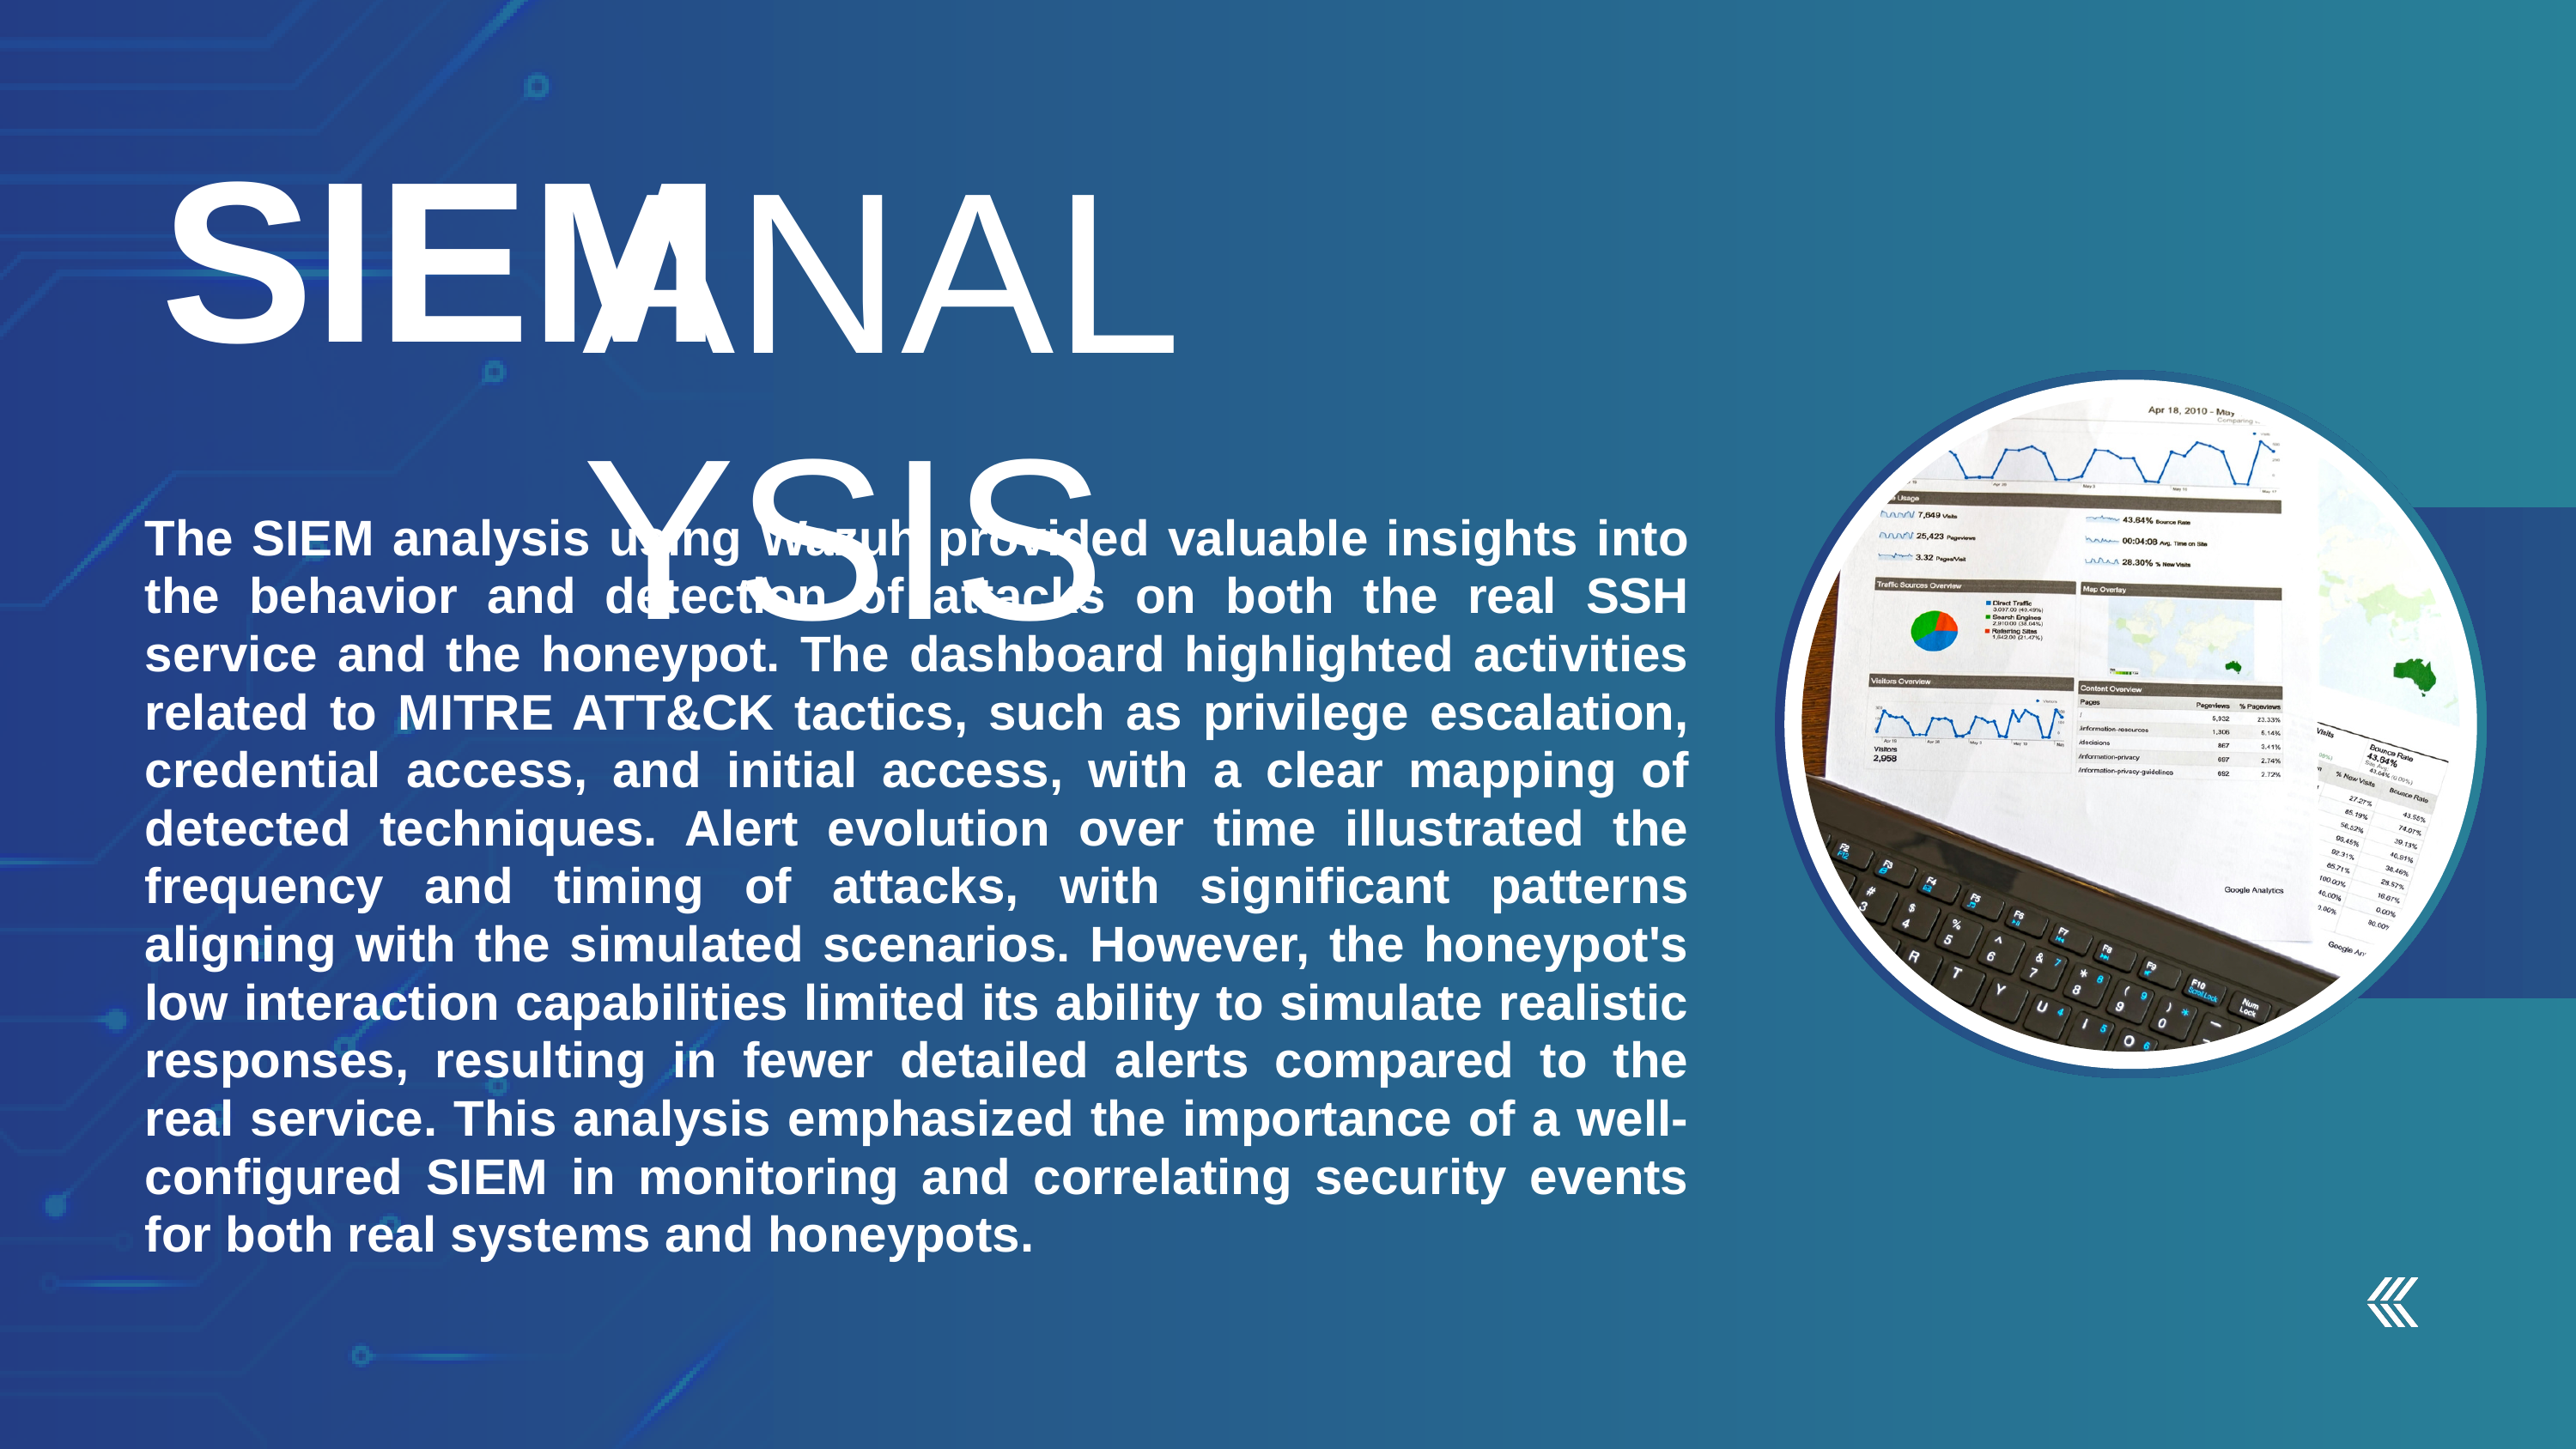

SIEM
ANALYSIS

The SIEM analysis using Wazuh provided valuable insights into the behavior and detection of attacks on both the real SSH service and the honeypot. The dashboard highlighted activities related to MITRE ATT&CK tactics, such as privilege escalation, credential access, and initial access, with a clear mapping of detected techniques. Alert evolution over time illustrated the frequency and timing of attacks, with significant patterns aligning with the simulated scenarios. However, the honeypot's low interaction capabilities limited its ability to simulate realistic responses, resulting in fewer detailed alerts compared to the real service. This analysis emphasized the importance of a well-configured SIEM in monitoring and correlating security events for both real systems and honeypots.